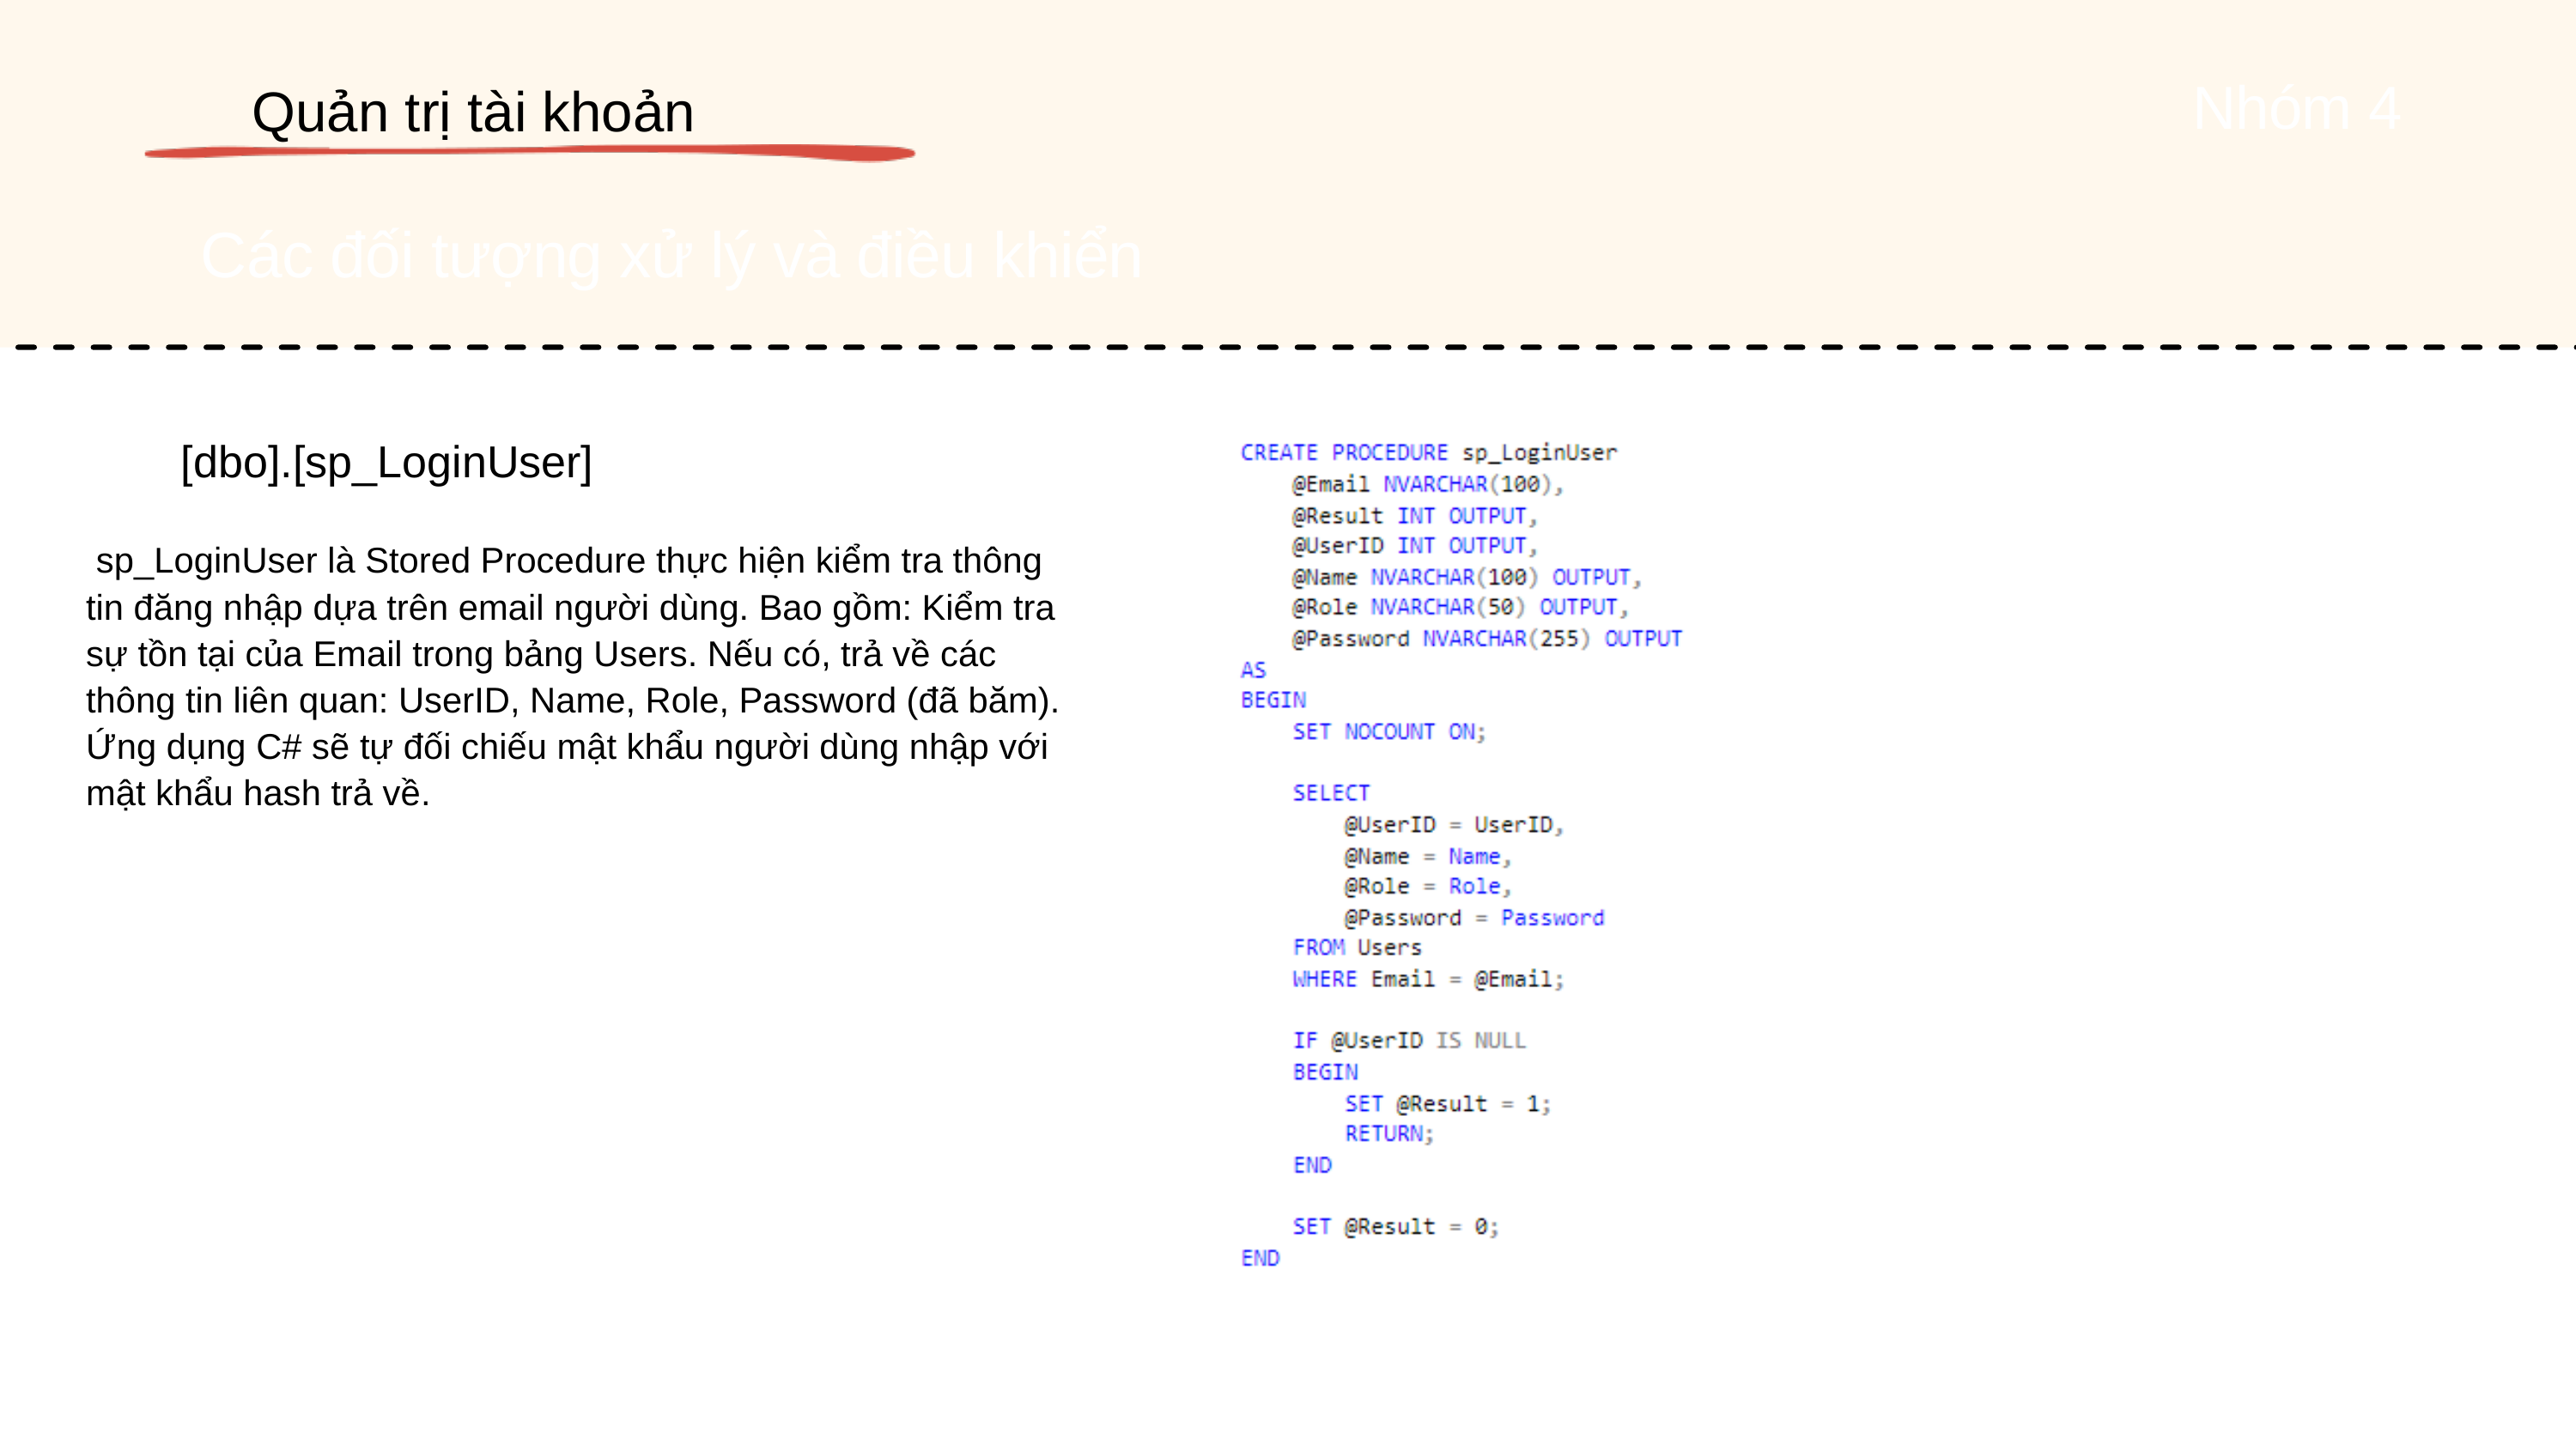

Quản trị tài khoản
Nhóm 4

Các đối tượng xử lý và điều khiển

[dbo].[sp_LoginUser]

 sp_LoginUser là Stored Procedure thực hiện kiểm tra thông tin đăng nhập dựa trên email người dùng. Bao gồm: Kiểm tra sự tồn tại của Email trong bảng Users. Nếu có, trả về các thông tin liên quan: UserID, Name, Role, Password (đã băm).
Ứng dụng C# sẽ tự đối chiếu mật khẩu người dùng nhập với mật khẩu hash trả về.